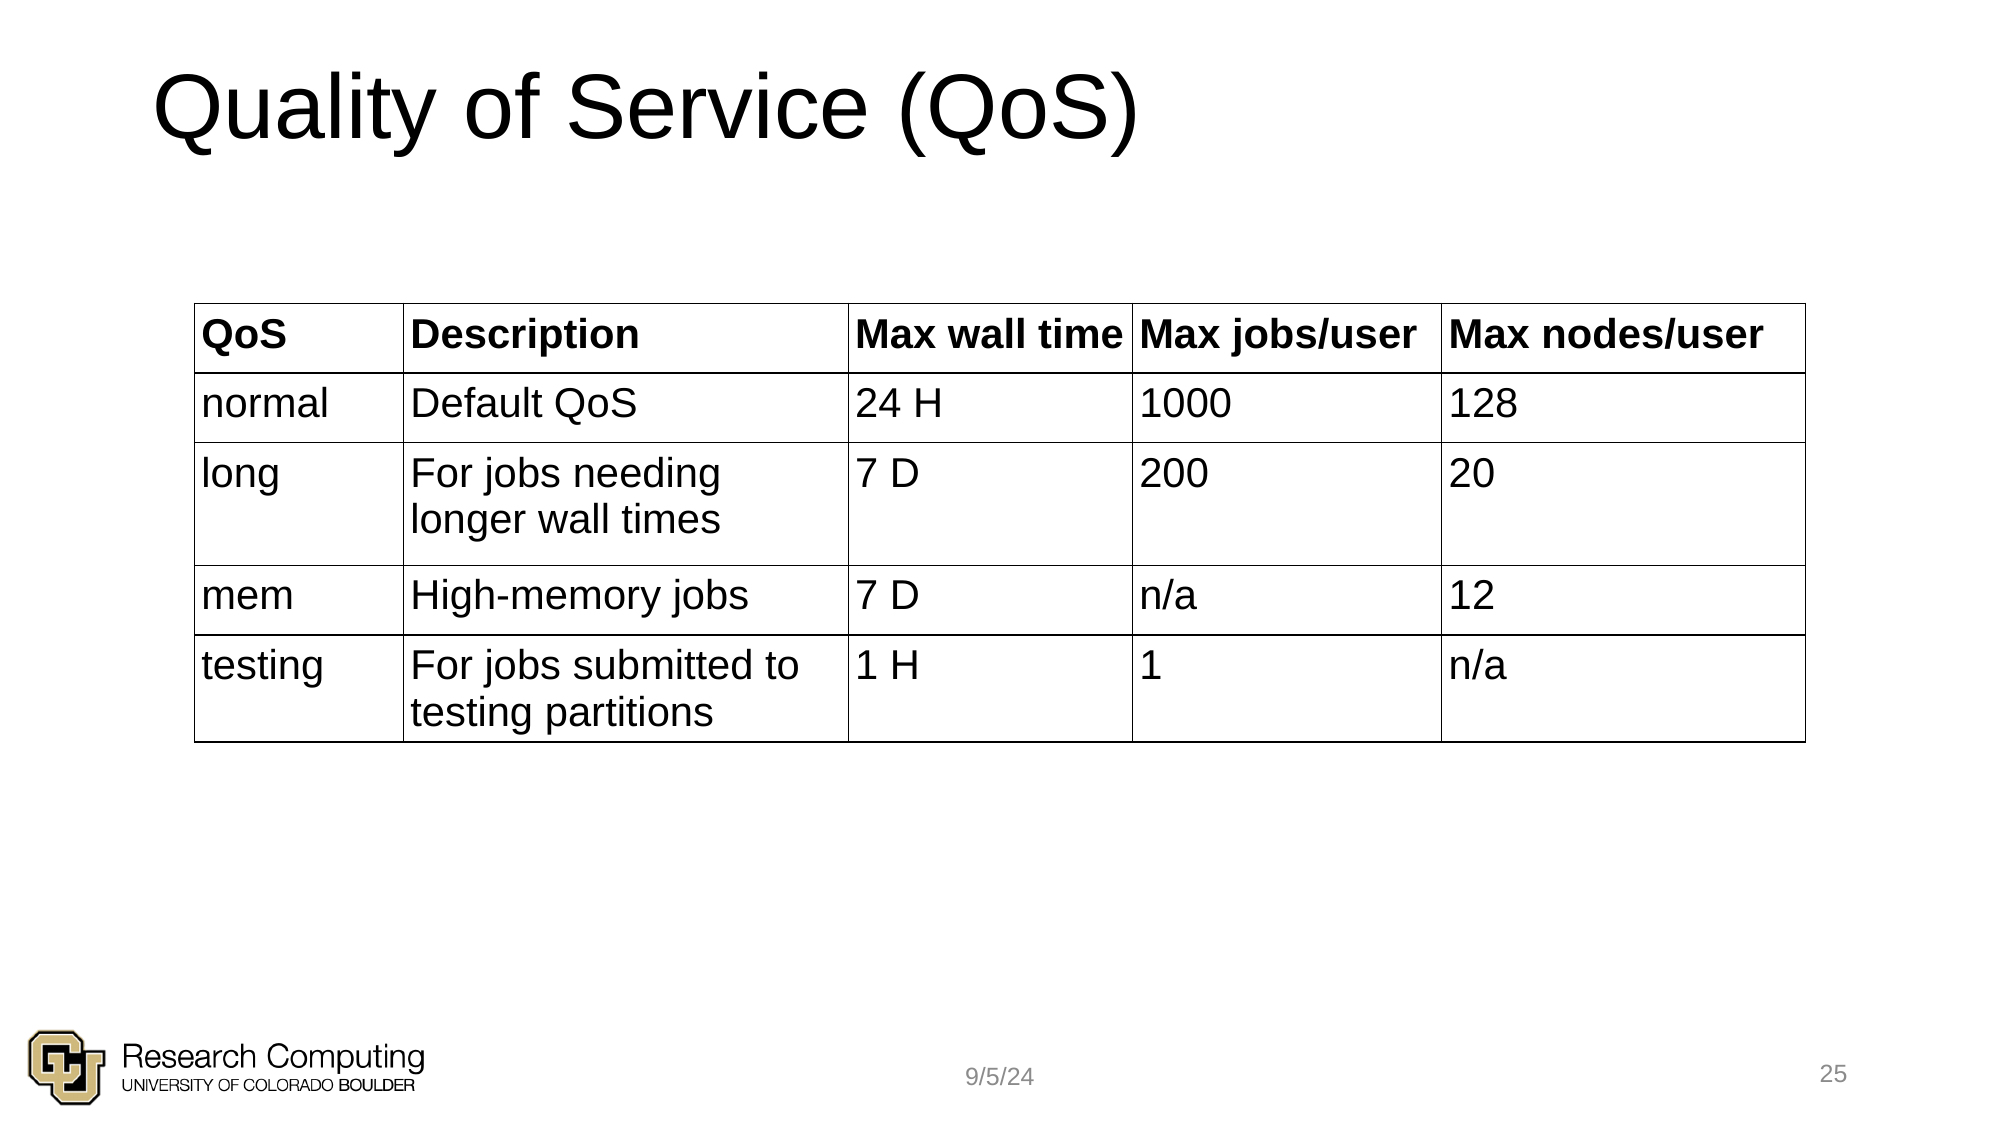

# Quality of Service (QoS)
| QoS | Description | Max wall time | Max jobs/user | Max nodes/user |
| --- | --- | --- | --- | --- |
| normal | Default QoS | 24 H | 1000 | 128 |
| long | For jobs needing longer wall times | 7 D | 200 | 20 |
| mem | High-memory jobs | 7 D | n/a | 12 |
| testing | For jobs submitted to testing partitions | 1 H | 1 | n/a |
25
9/5/24